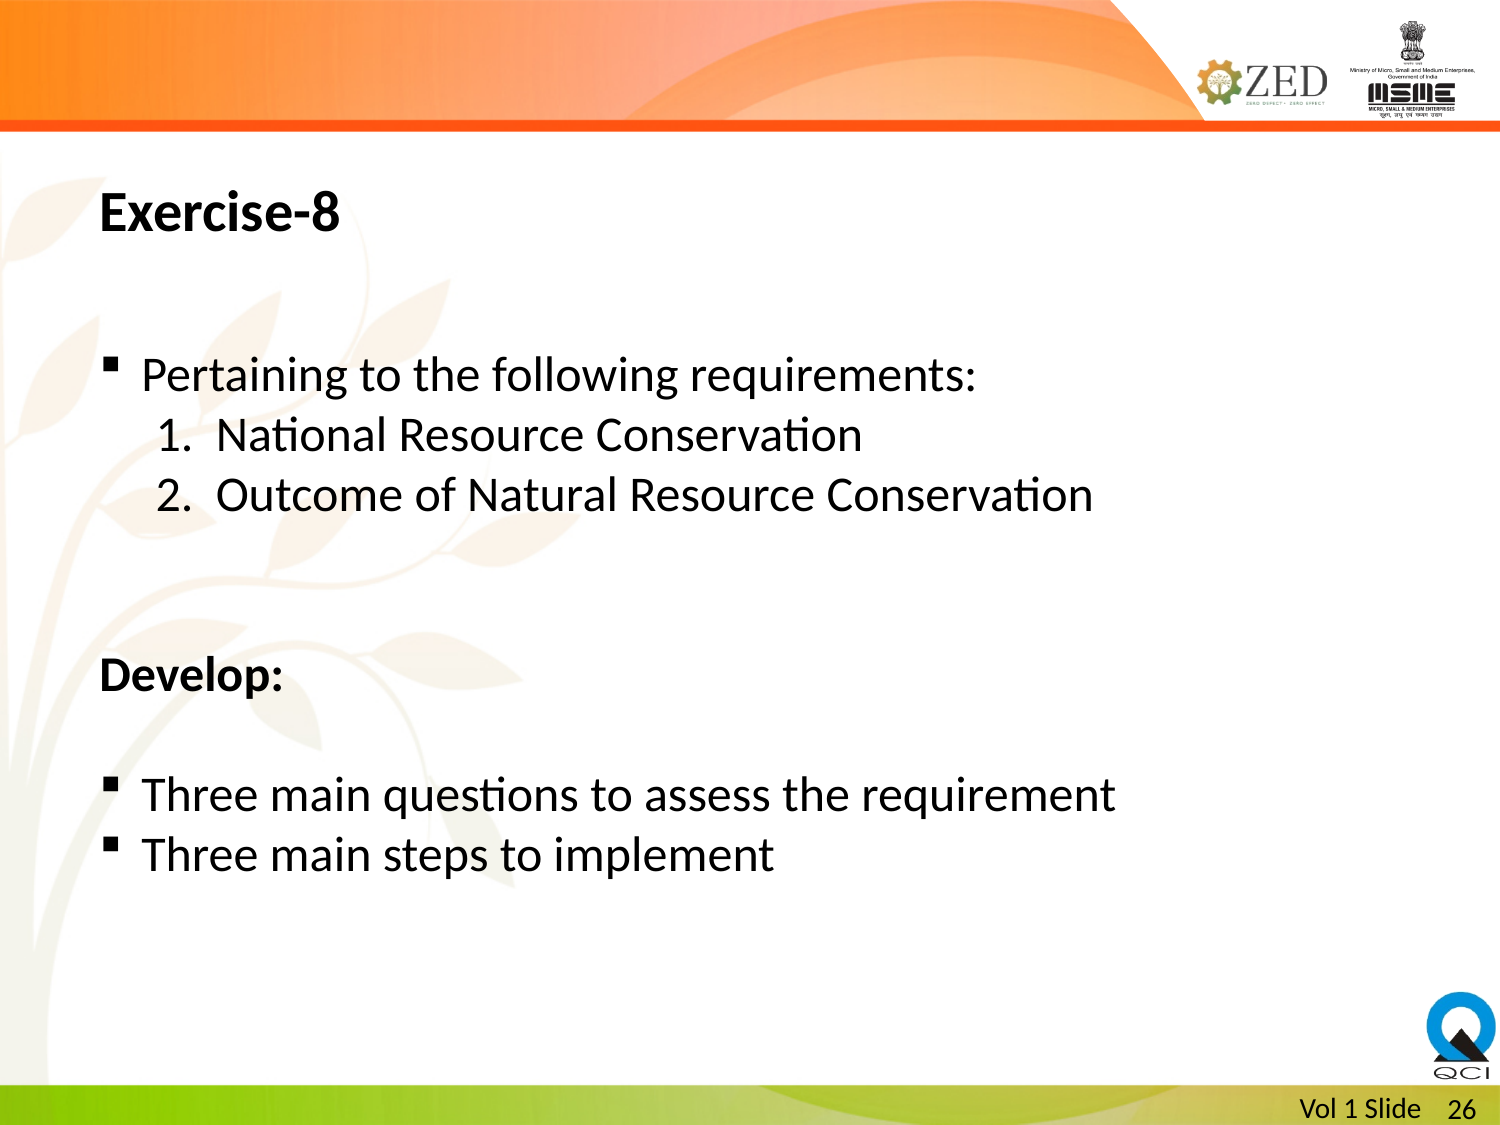

# Exercise-8
Pertaining to the following requirements:
     1.  National Resource Conservation
     2.  Outcome of Natural Resource Conservation

Develop:

Three main questions to assess the requirement
Three main steps to implement